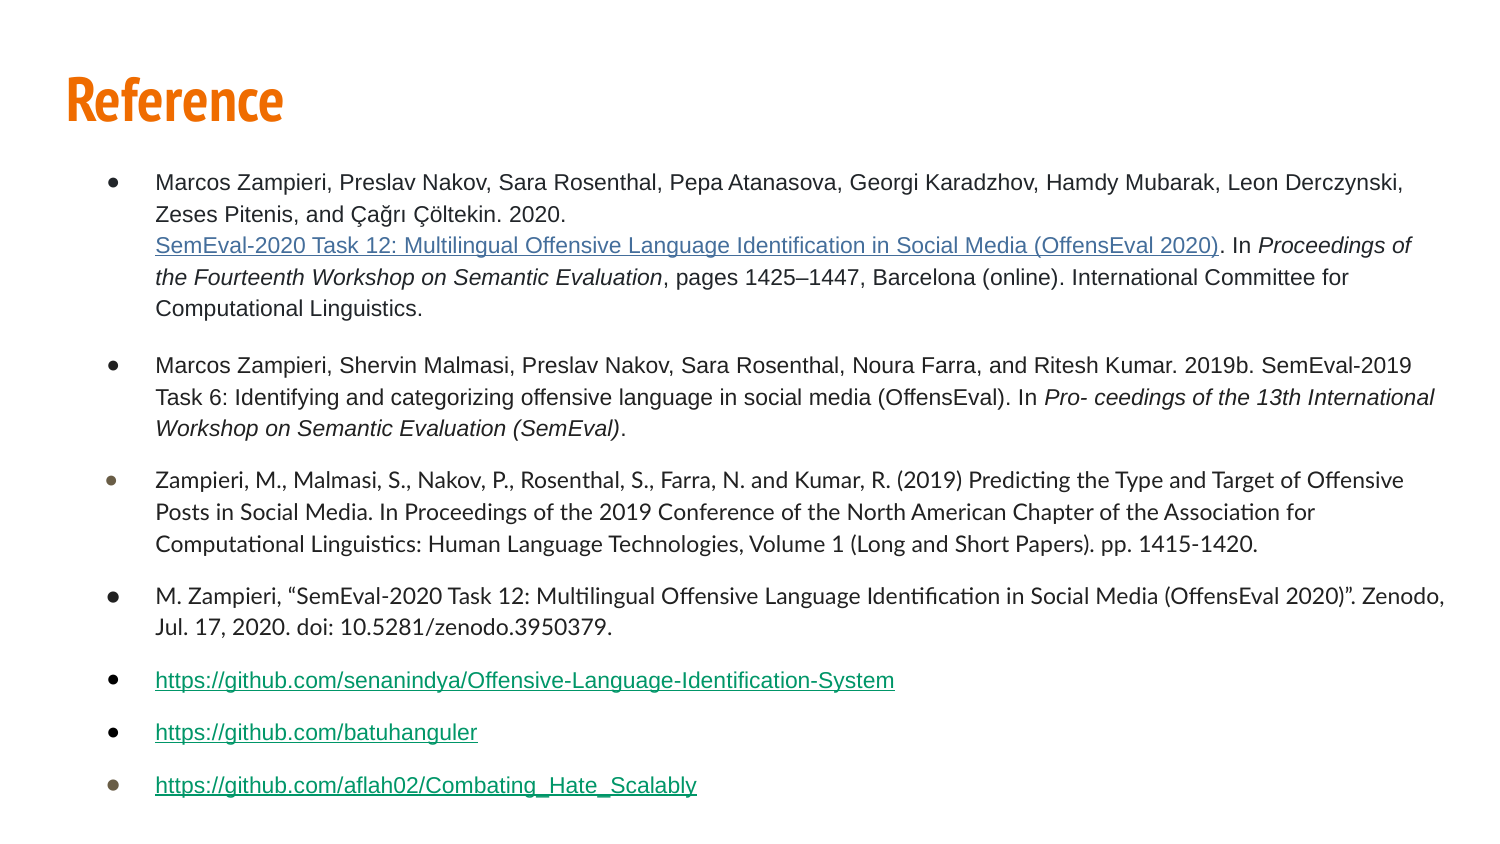

# Reference
Marcos Zampieri, Preslav Nakov, Sara Rosenthal, Pepa Atanasova, Georgi Karadzhov, Hamdy Mubarak, Leon Derczynski, Zeses Pitenis, and Çağrı Çöltekin. 2020. SemEval-2020 Task 12: Multilingual Offensive Language Identification in Social Media (OffensEval 2020). In Proceedings of the Fourteenth Workshop on Semantic Evaluation, pages 1425–1447, Barcelona (online). International Committee for Computational Linguistics.
Marcos Zampieri, Shervin Malmasi, Preslav Nakov, Sara Rosenthal, Noura Farra, and Ritesh Kumar. 2019b. SemEval-2019 Task 6: Identifying and categorizing offensive language in social media (OffensEval). In Pro- ceedings of the 13th International Workshop on Semantic Evaluation (SemEval).
Zampieri, M., Malmasi, S., Nakov, P., Rosenthal, S., Farra, N. and Kumar, R. (2019) Predicting the Type and Target of Offensive Posts in Social Media. In Proceedings of the 2019 Conference of the North American Chapter of the Association for Computational Linguistics: Human Language Technologies, Volume 1 (Long and Short Papers). pp. 1415-1420.
M. Zampieri, “SemEval-2020 Task 12: Multilingual Offensive Language Identification in Social Media (OffensEval 2020)”. Zenodo, Jul. 17, 2020. doi: 10.5281/zenodo.3950379.
https://github.com/senanindya/Offensive-Language-Identification-System
https://github.com/batuhanguler
https://github.com/aflah02/Combating_Hate_Scalably